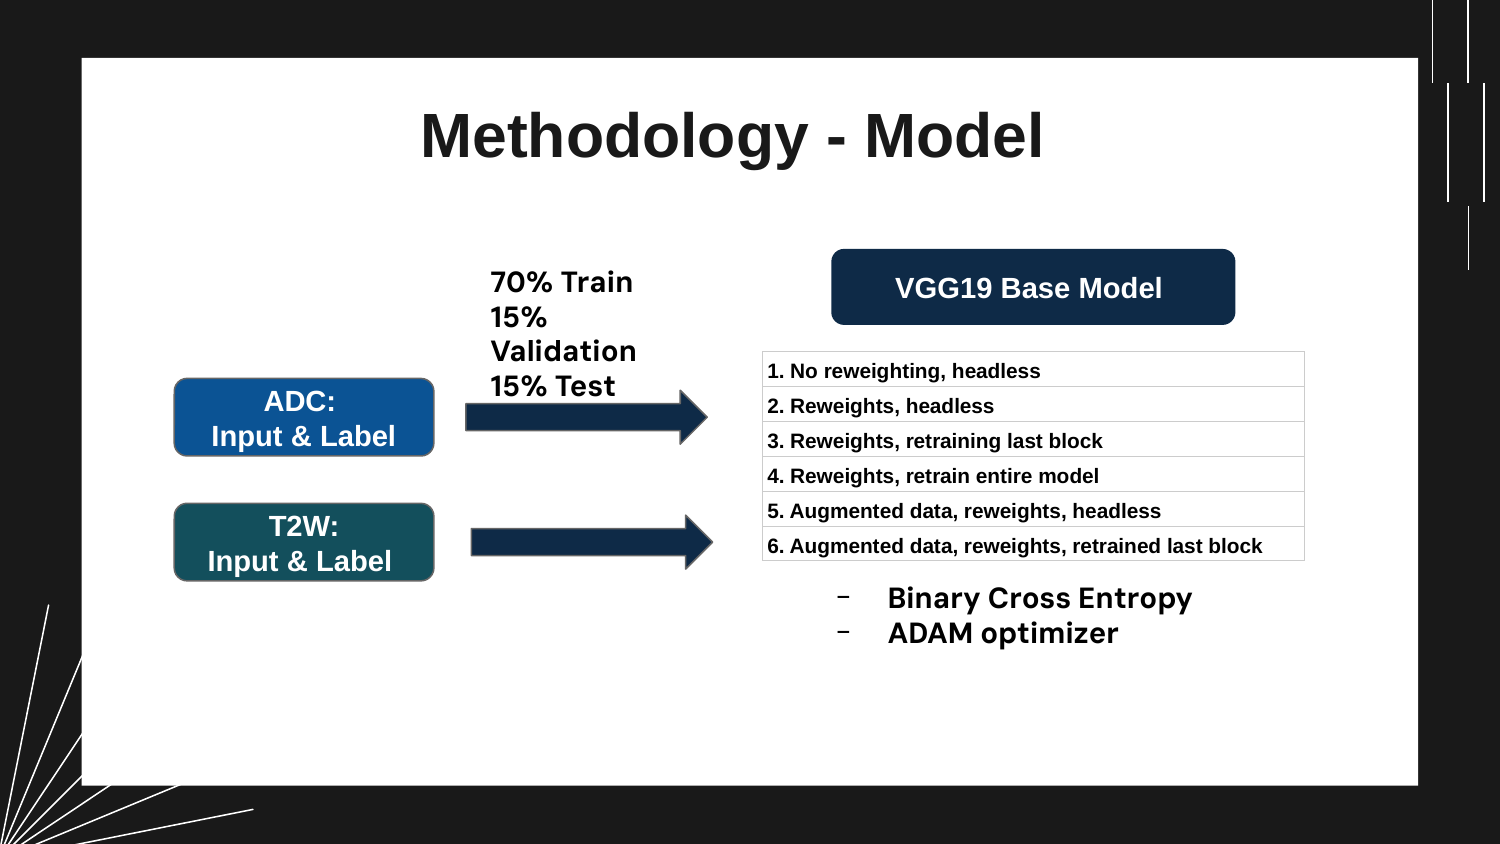

# Methodology - Model
70% Train
15% Validation
15% Test
VGG19 Base Model
| 1. No reweighting, headless |
| --- |
| 2. Reweights, headless |
| 3. Reweights, retraining last block |
| 4. Reweights, retrain entire model |
| 5. Augmented data, reweights, headless |
| 6. Augmented data, reweights, retrained last block |
ADC:
Input & Label

T2W:
Input & Label

Binary Cross Entropy
ADAM optimizer